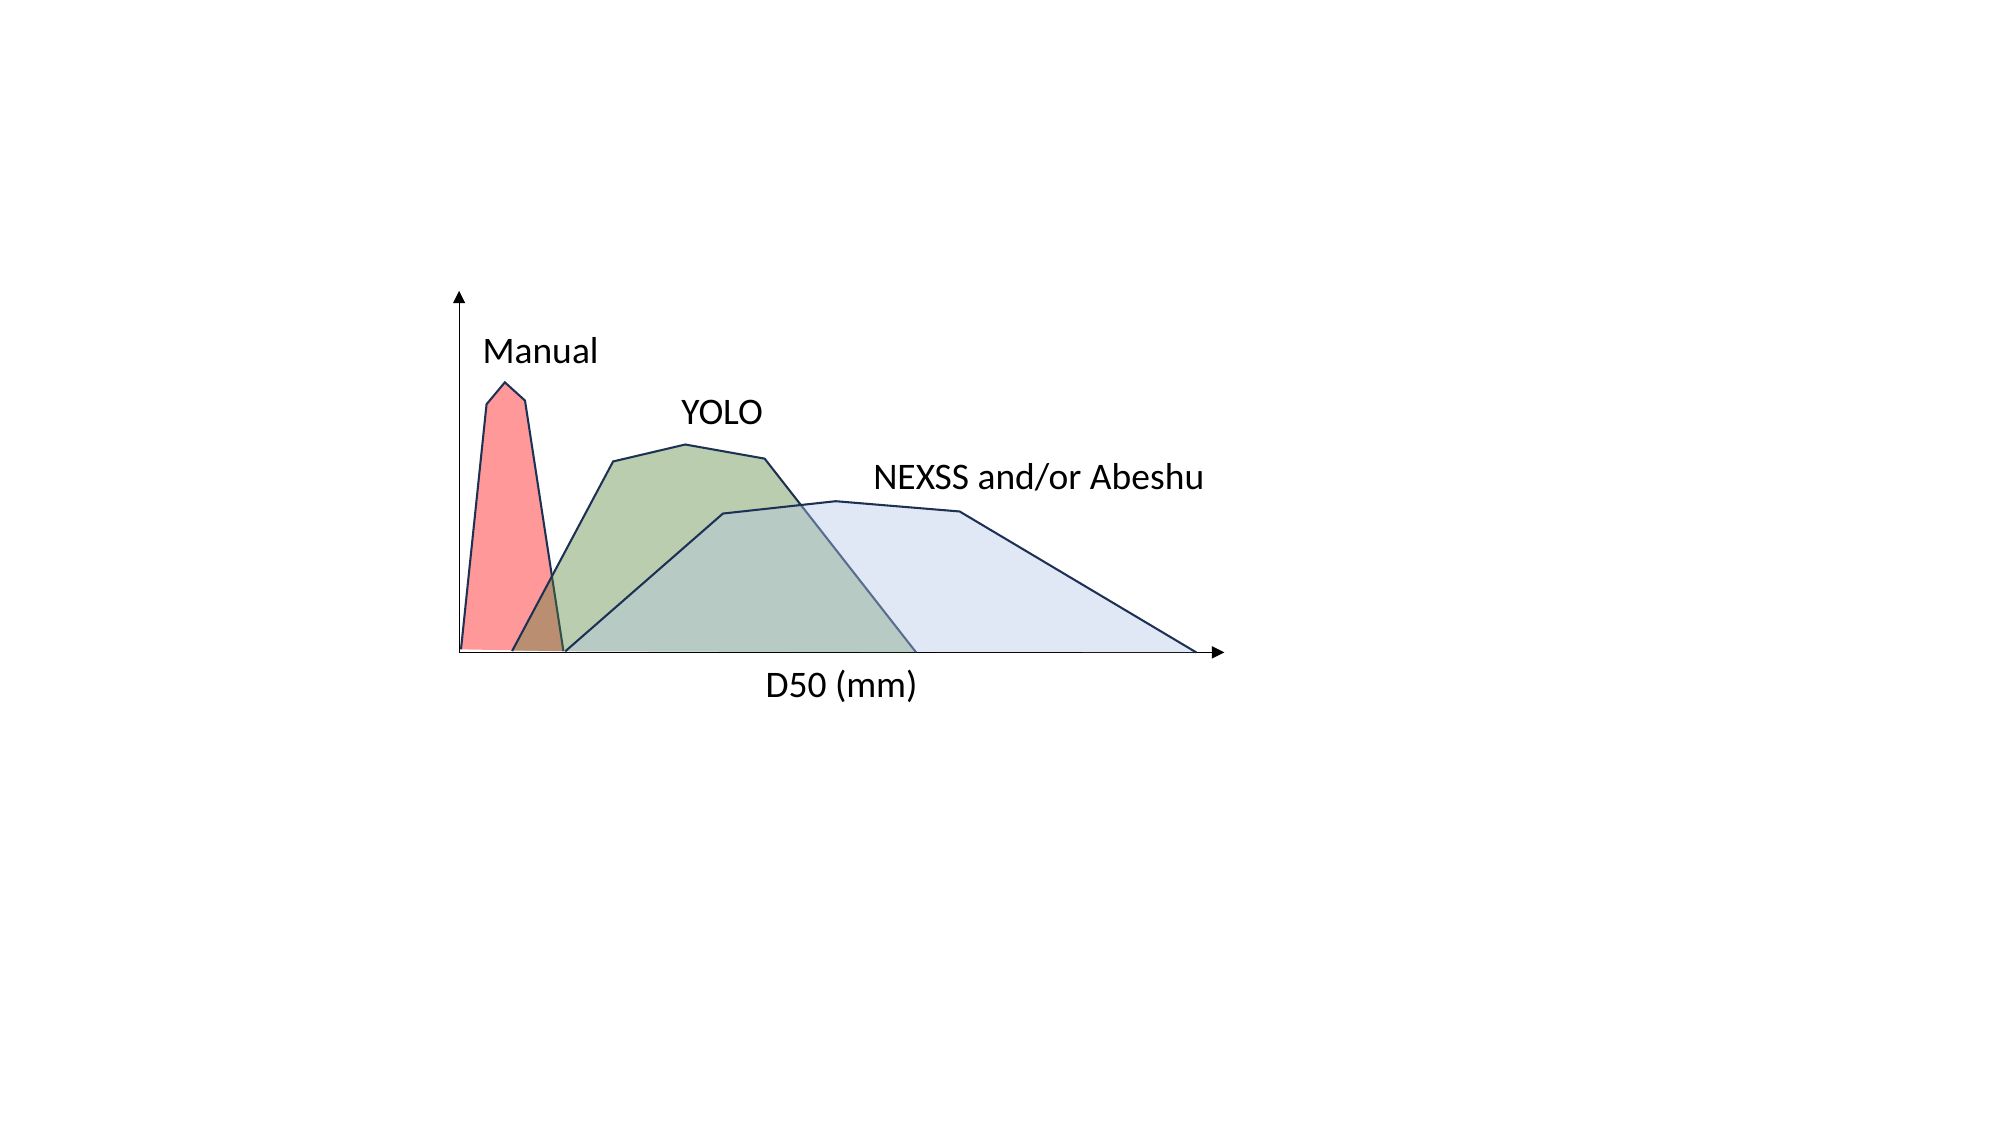

Manual
YOLO

NEXSS and/or Abeshu

D50 (mm)